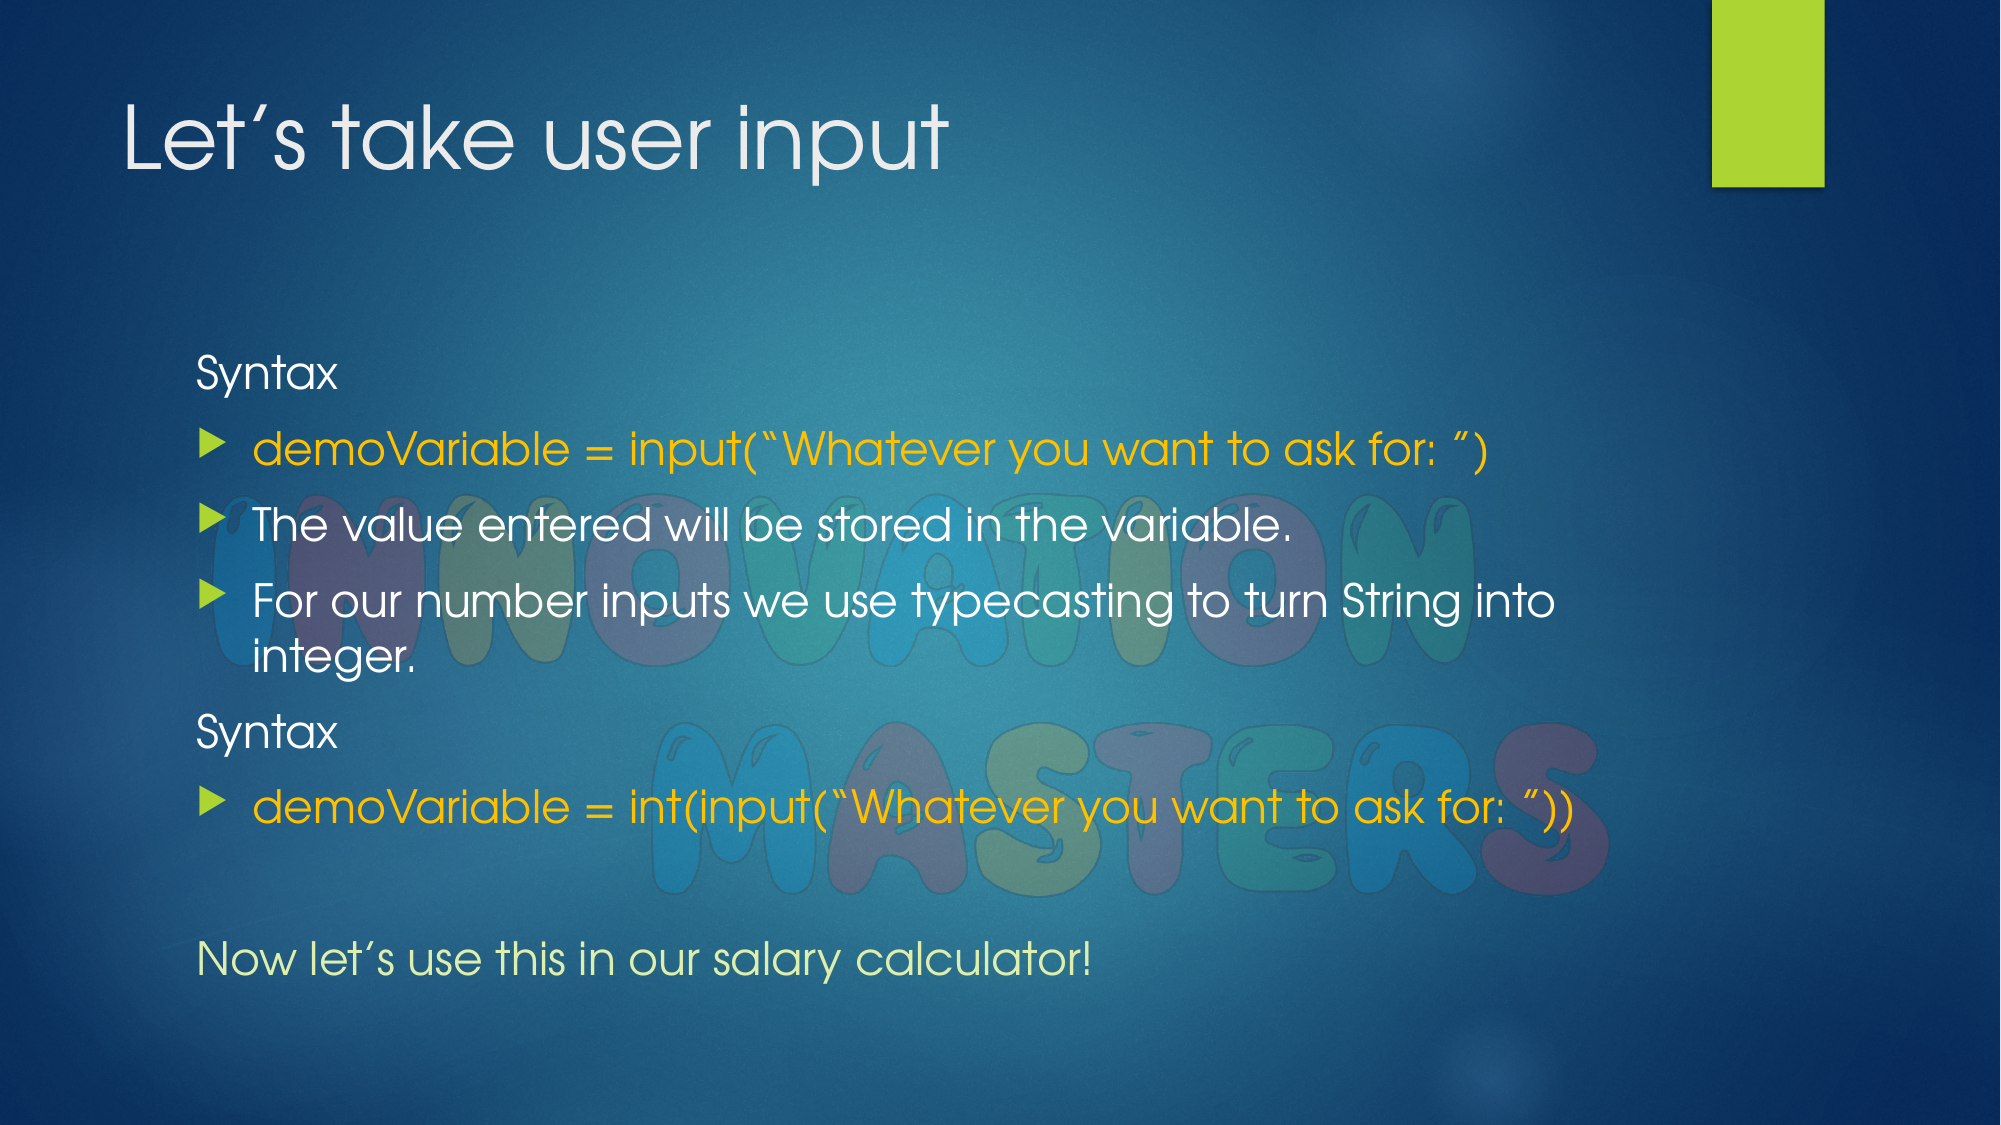

# Let’s take user input
Syntax
demoVariable = input(“Whatever you want to ask for: ”)
The value entered will be stored in the variable.
For our number inputs we use typecasting to turn String into integer.
Syntax
demoVariable = int(input(“Whatever you want to ask for: ”))

Now let’s use this in our salary calculator!